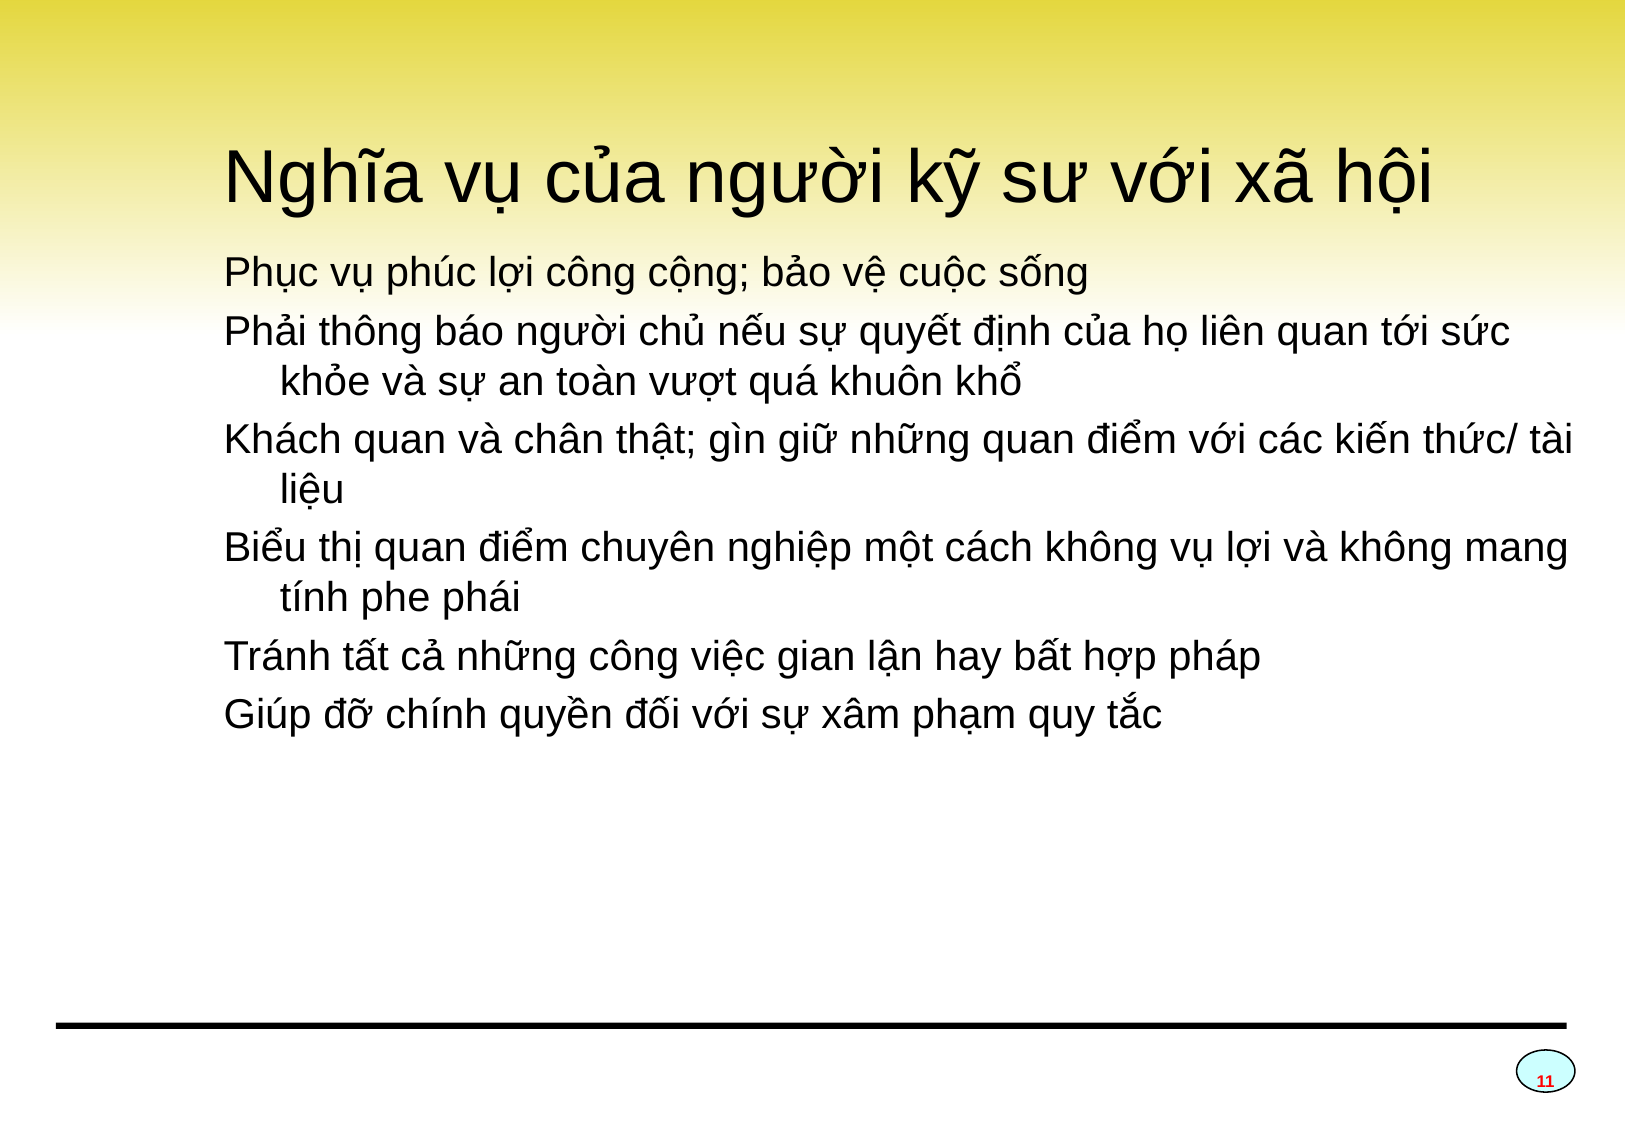

# Nghĩa vụ của người kỹ sư với xã hội
Phục vụ phúc lợi công cộng; bảo vệ cuộc sống
Phải thông báo người chủ nếu sự quyết định của họ liên quan tới sức khỏe và sự an toàn vượt quá khuôn khổ
Khách quan và chân thật; gìn giữ những quan điểm với các kiến thức/ tài liệu
Biểu thị quan điểm chuyên nghiệp một cách không vụ lợi và không mang tính phe phái
Tránh tất cả những công việc gian lận hay bất hợp pháp
Giúp đỡ chính quyền đối với sự xâm phạm quy tắc
11